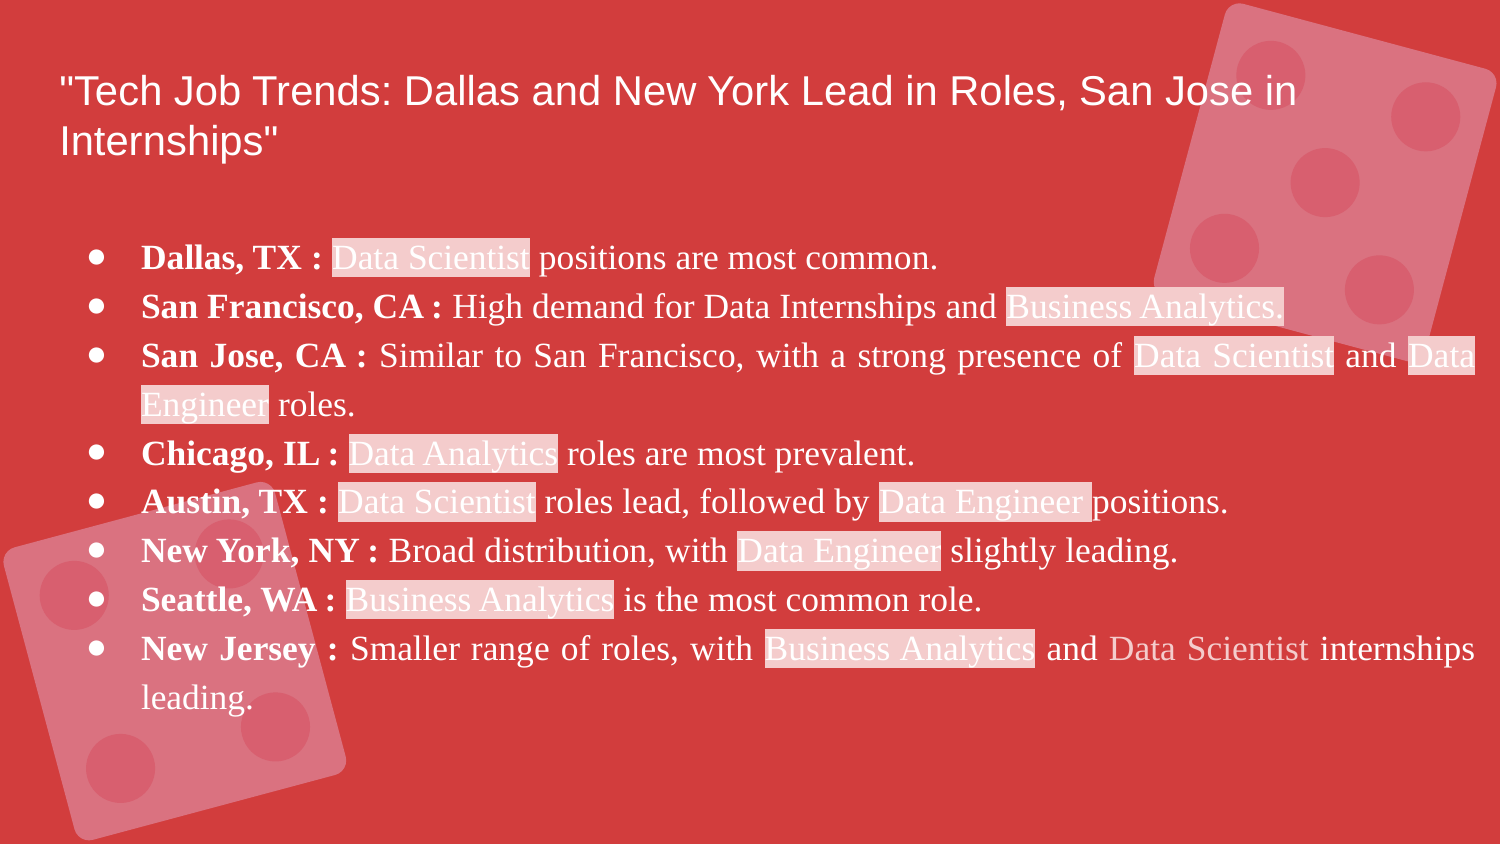

# "Tech Job Trends: Dallas and New York Lead in Roles, San Jose in Internships"
Dallas, TX : Data Scientist positions are most common.
San Francisco, CA : High demand for Data Internships and Business Analytics.
San Jose, CA : Similar to San Francisco, with a strong presence of Data Scientist and Data Engineer roles.
Chicago, IL : Data Analytics roles are most prevalent.
Austin, TX : Data Scientist roles lead, followed by Data Engineer positions.
New York, NY : Broad distribution, with Data Engineer slightly leading.
Seattle, WA : Business Analytics is the most common role.
New Jersey : Smaller range of roles, with Business Analytics and Data Scientist internships leading.